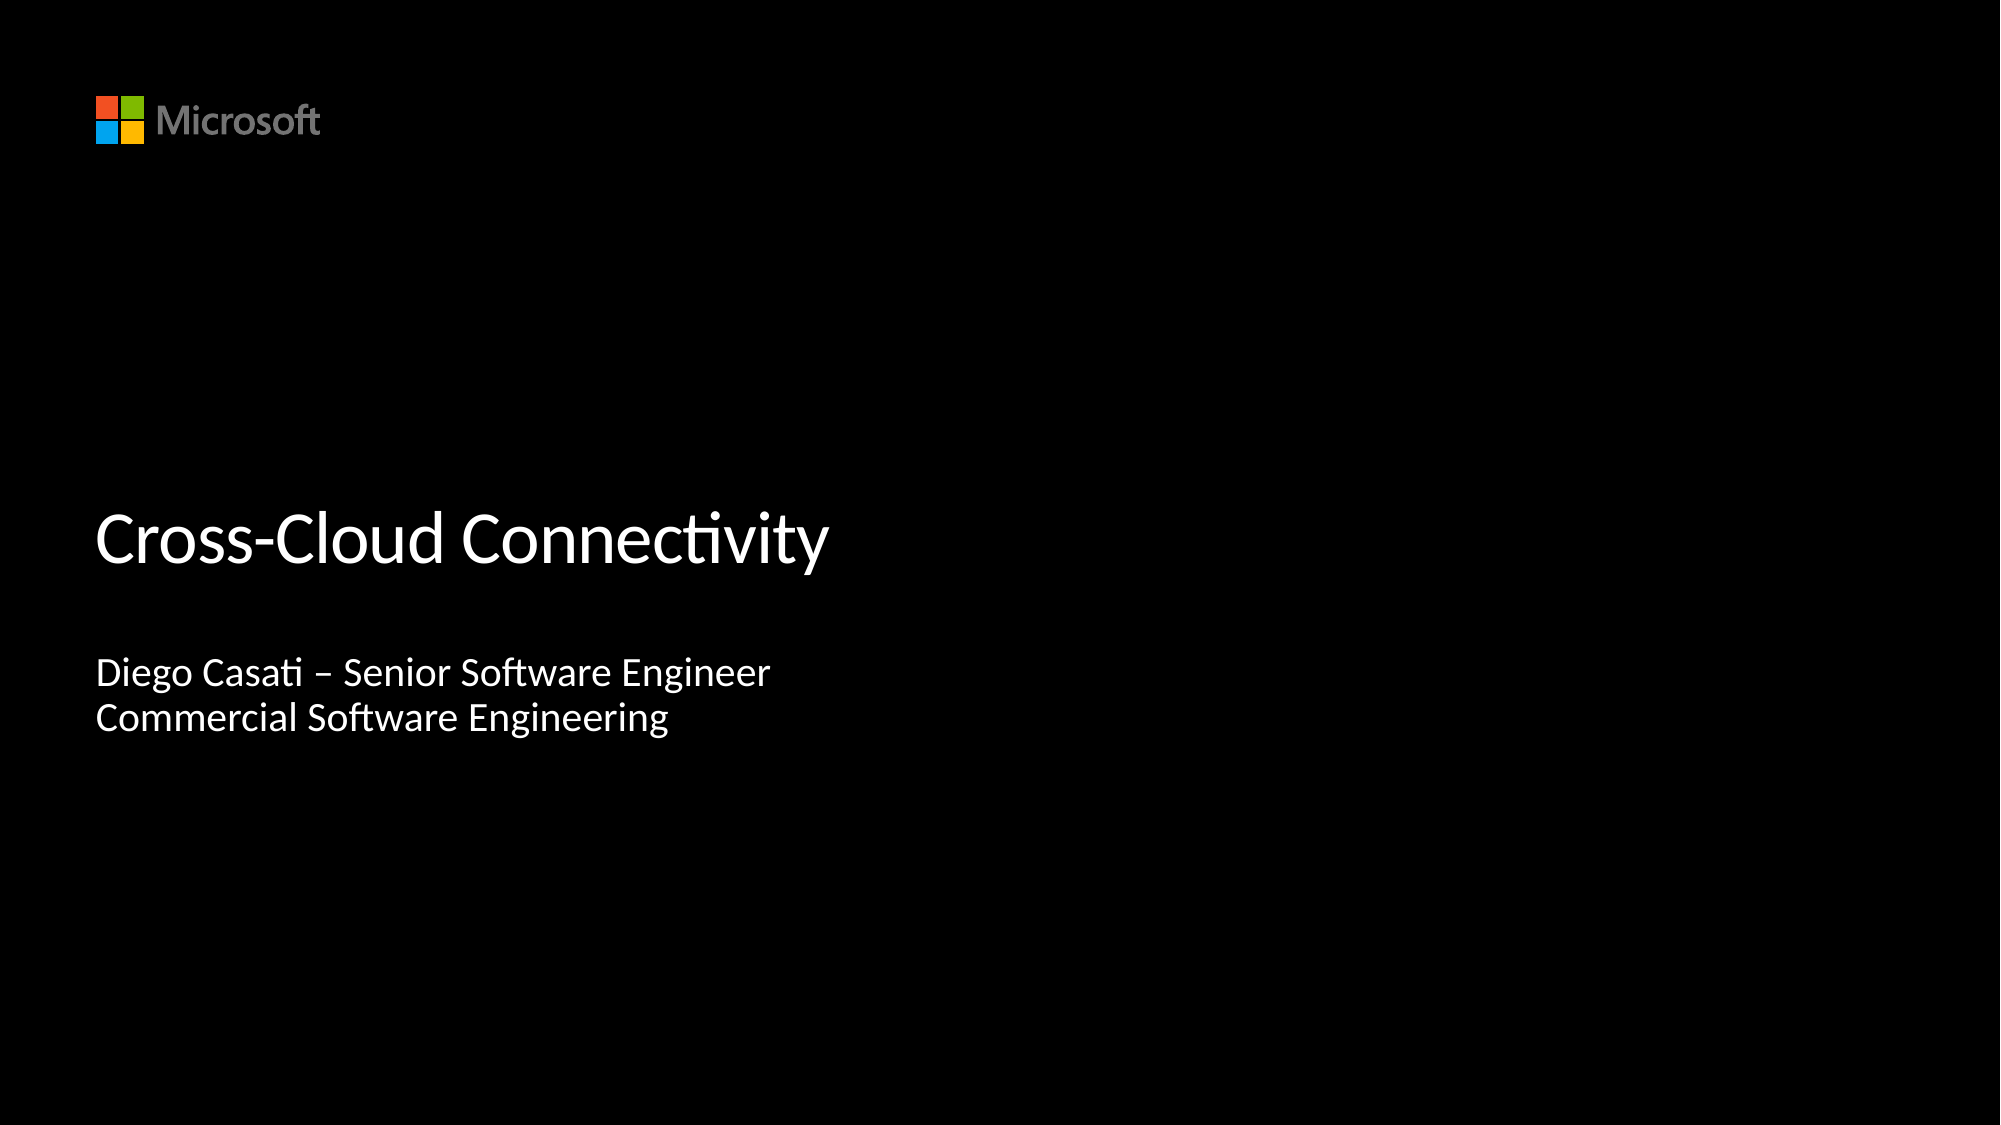

# Cross-Cloud Connectivity
Diego Casati – Senior Software Engineer
Commercial Software Engineering